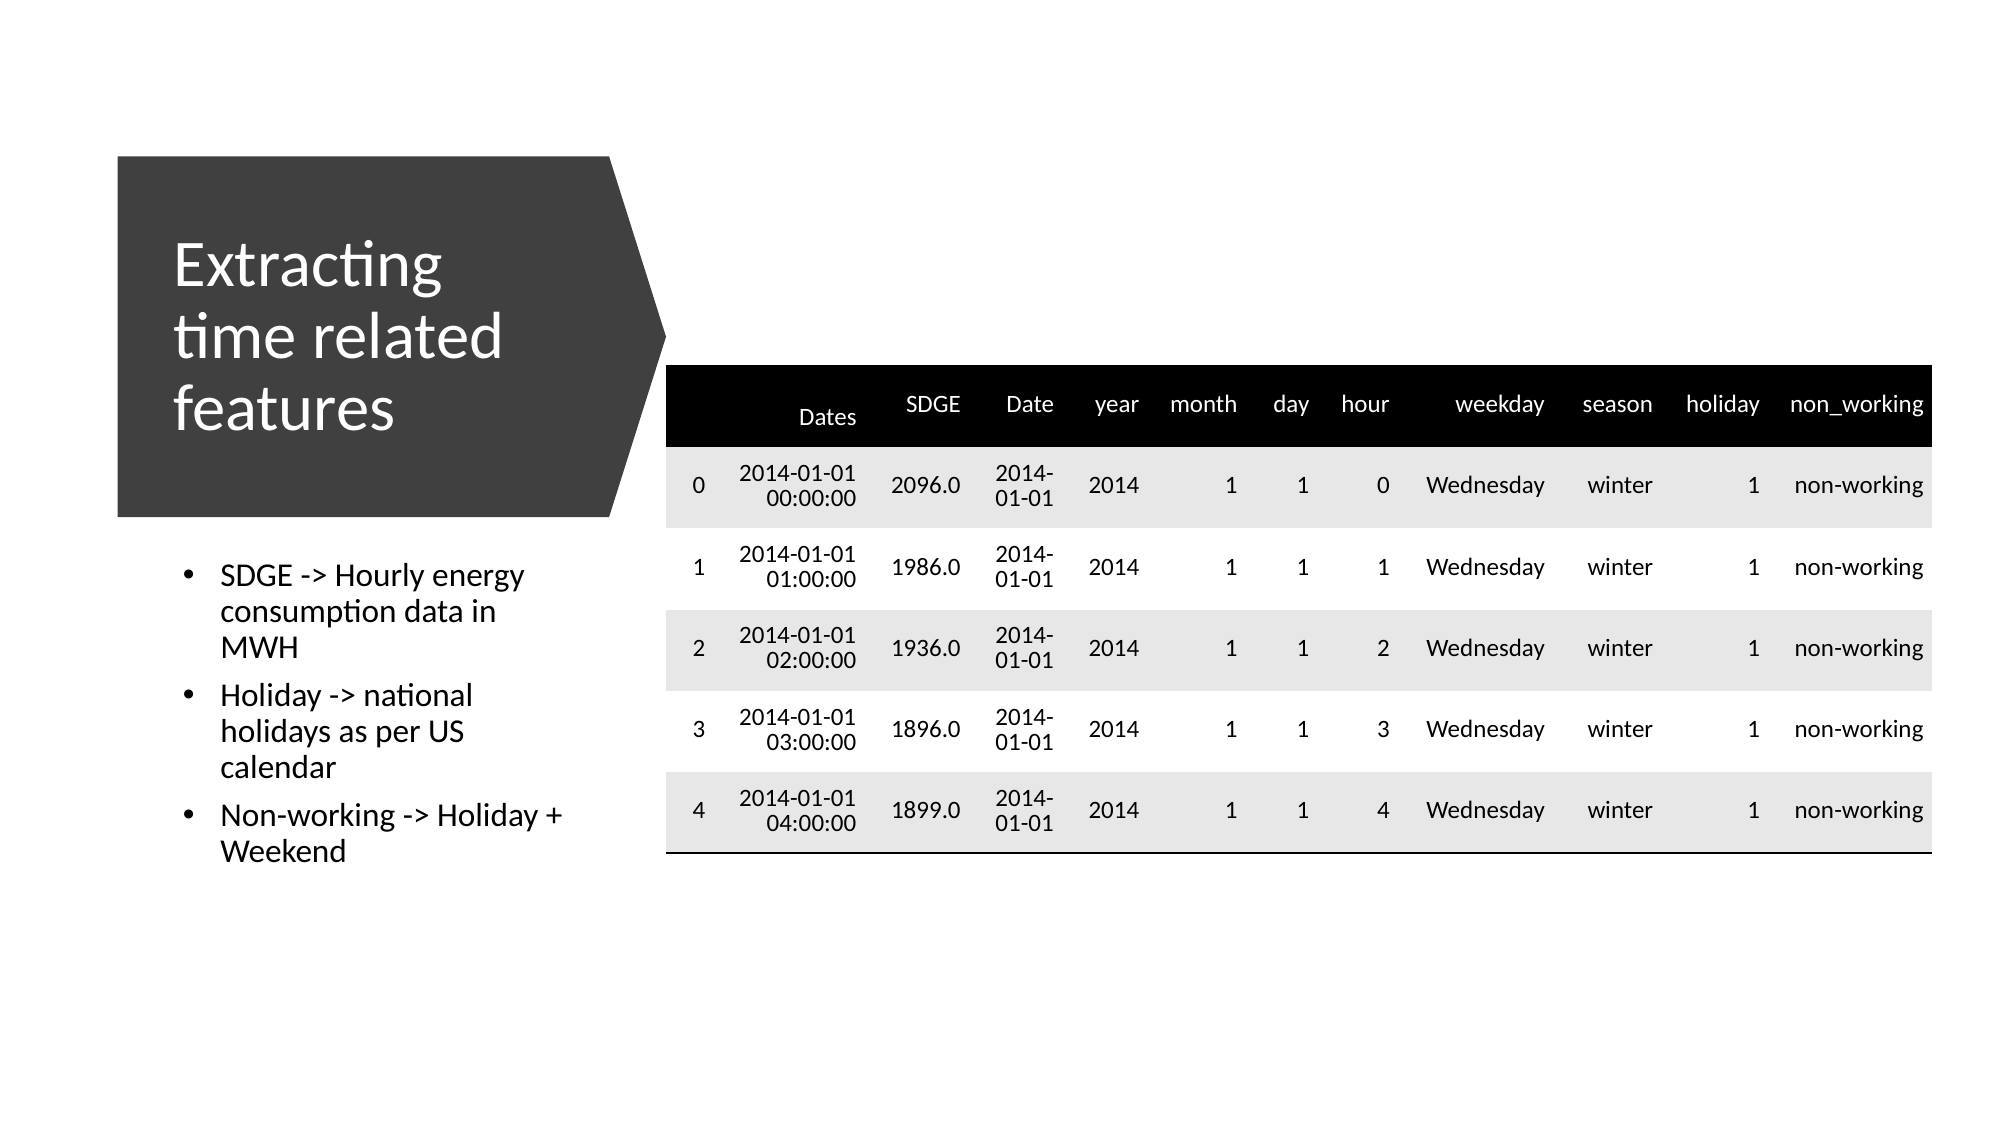

# Extracting time related features
|  | Dates | SDGE | Date | year | month | day | hour | weekday | season | holiday | non\_working |
| --- | --- | --- | --- | --- | --- | --- | --- | --- | --- | --- | --- |
| 0 | 2014-01-01 00:00:00 | 2096.0 | 2014-01-01 | 2014 | 1 | 1 | 0 | Wednesday | winter | 1 | non-working |
| 1 | 2014-01-01 01:00:00 | 1986.0 | 2014-01-01 | 2014 | 1 | 1 | 1 | Wednesday | winter | 1 | non-working |
| 2 | 2014-01-01 02:00:00 | 1936.0 | 2014-01-01 | 2014 | 1 | 1 | 2 | Wednesday | winter | 1 | non-working |
| 3 | 2014-01-01 03:00:00 | 1896.0 | 2014-01-01 | 2014 | 1 | 1 | 3 | Wednesday | winter | 1 | non-working |
| 4 | 2014-01-01 04:00:00 | 1899.0 | 2014-01-01 | 2014 | 1 | 1 | 4 | Wednesday | winter | 1 | non-working |
SDGE -> Hourly energy consumption data in MWH
Holiday -> national holidays as per US calendar
Non-working -> Holiday + Weekend